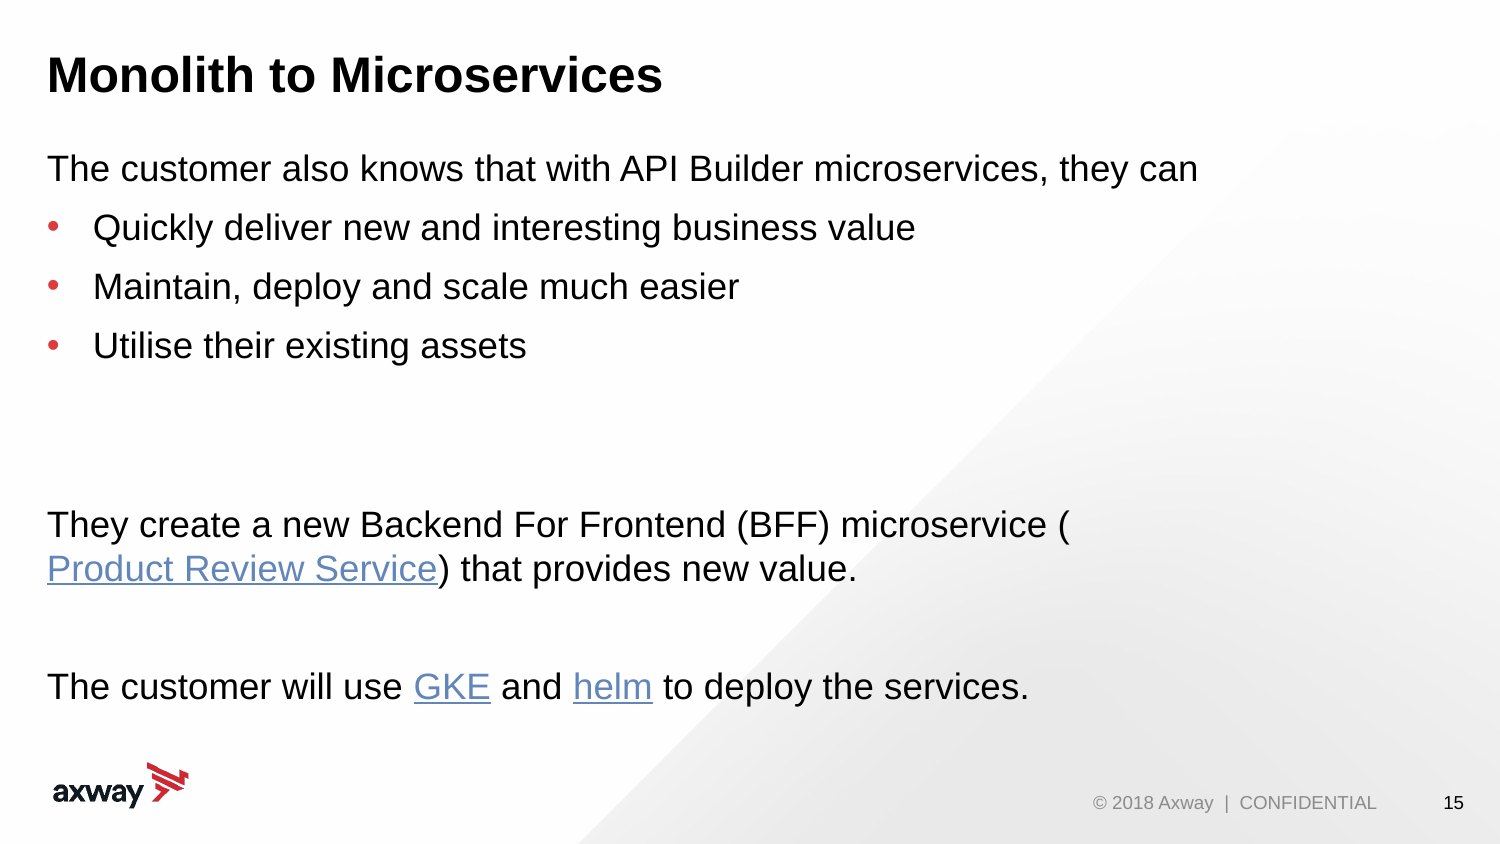

# Monolith to Microservices
The customer also knows that with API Builder microservices, they can
Quickly deliver new and interesting business value
Maintain, deploy and scale much easier
Utilise their existing assets

They create a new Backend For Frontend (BFF) microservice (Product Review Service) that provides new value.

The customer will use GKE and helm to deploy the services.

© 2018 Axway  |  CONFIDENTIAL